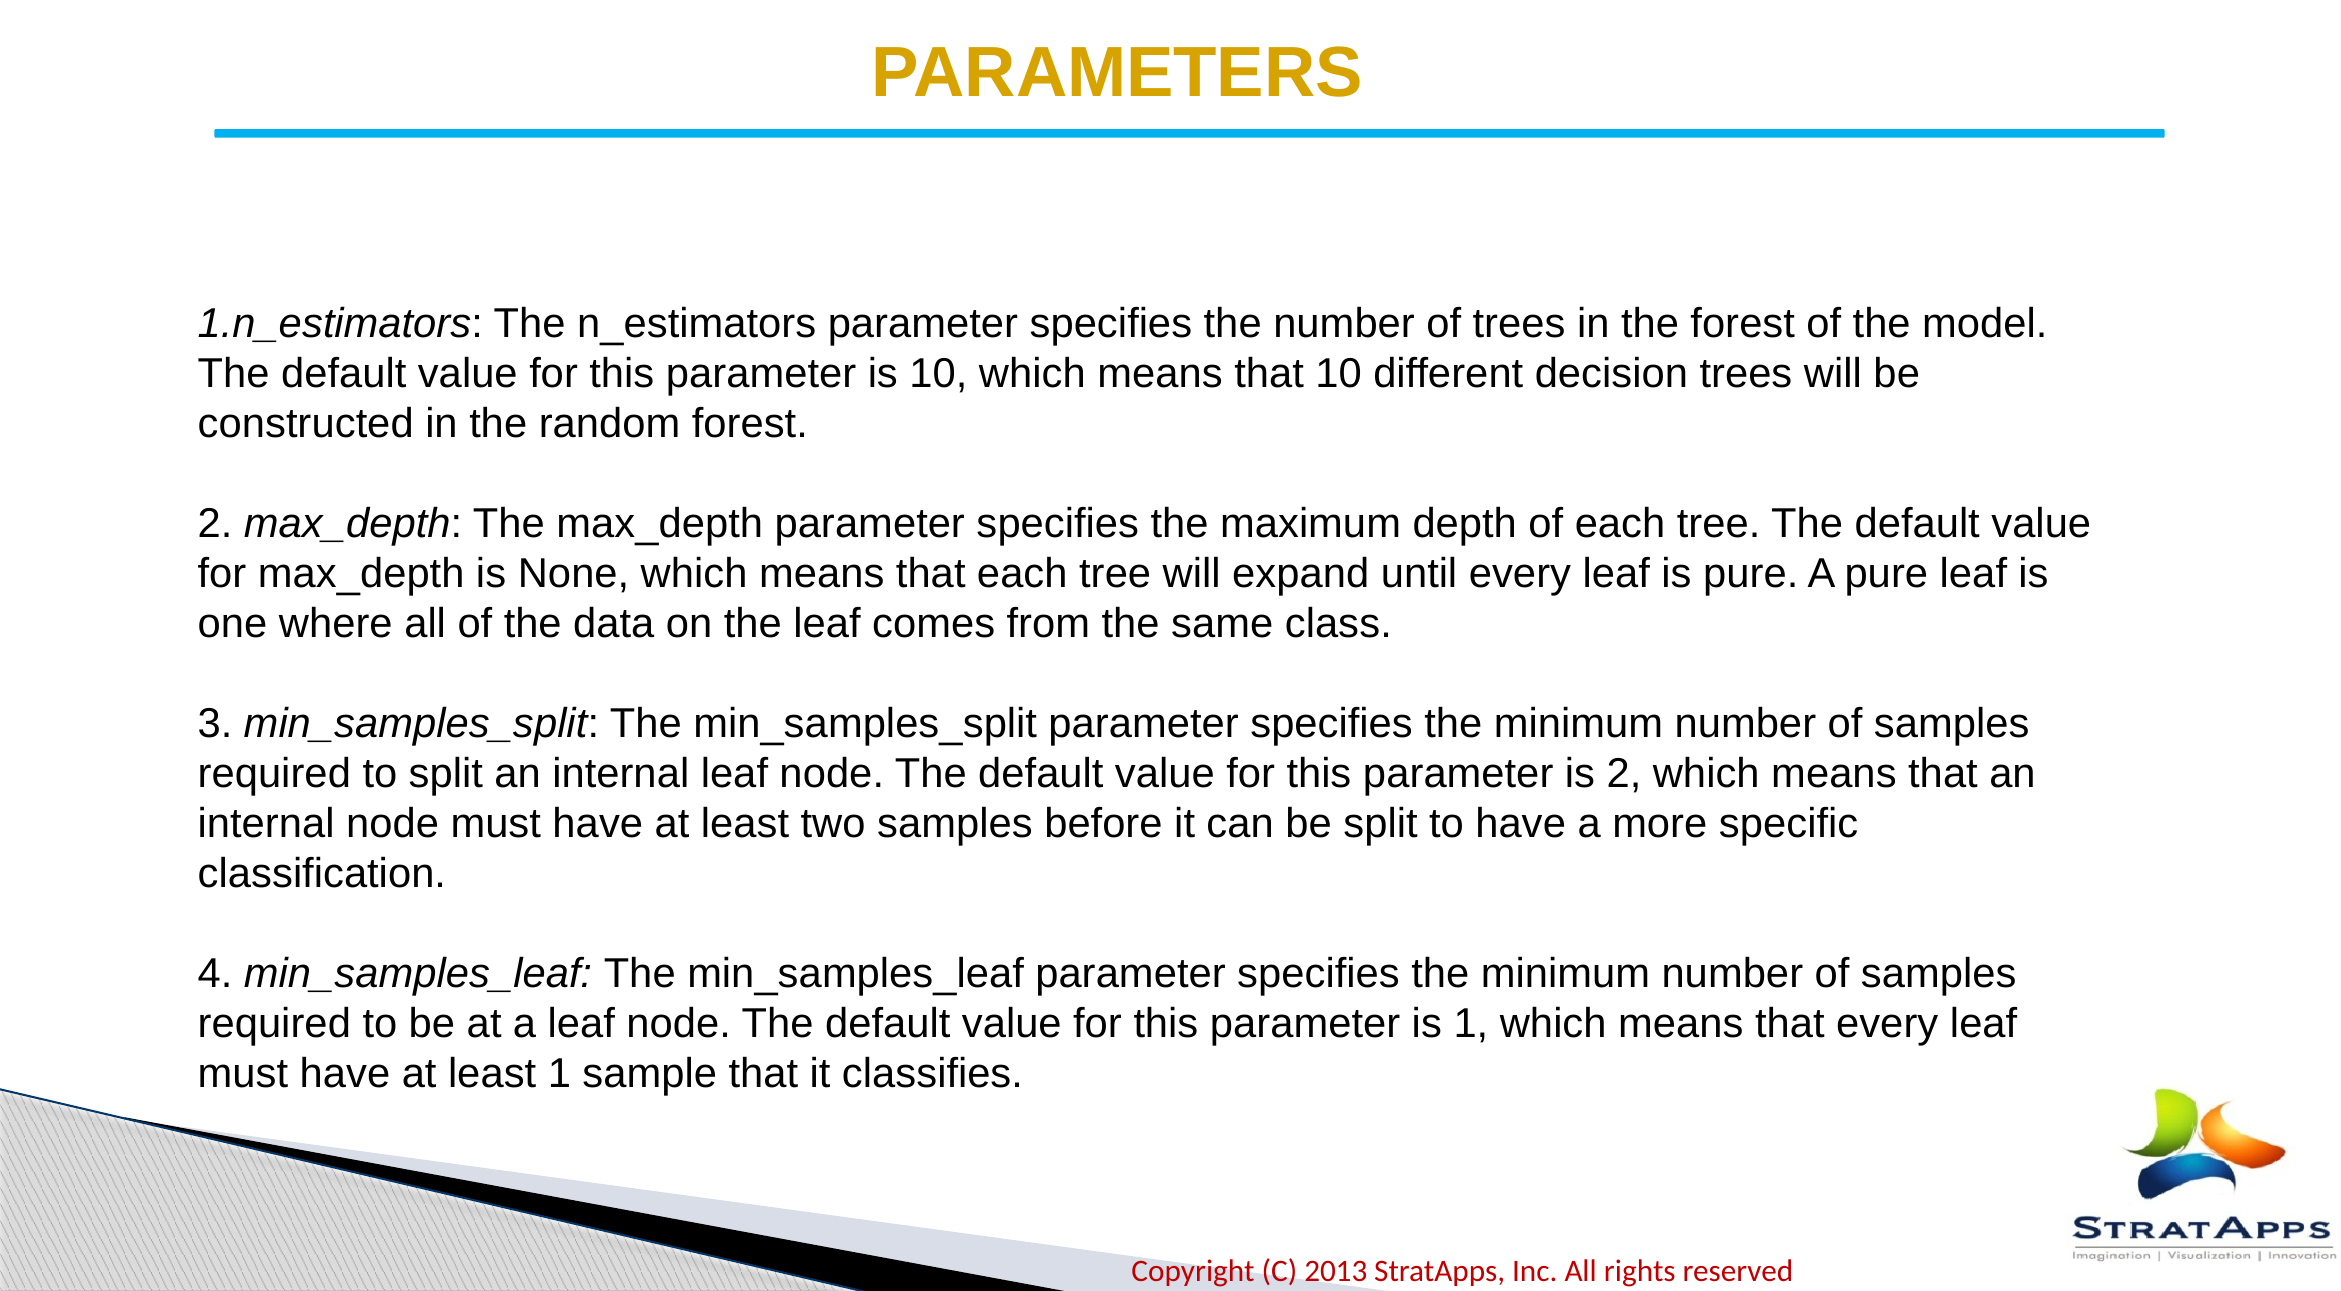

PARAMETERS
n_estimators: The n_estimators parameter specifies the number of trees in the forest of the model. The default value for this parameter is 10, which means that 10 different decision trees will be constructed in the random forest.

2. max_depth: The max_depth parameter specifies the maximum depth of each tree. The default value for max_depth is None, which means that each tree will expand until every leaf is pure. A pure leaf is one where all of the data on the leaf comes from the same class.

3. min_samples_split: The min_samples_split parameter specifies the minimum number of samples required to split an internal leaf node. The default value for this parameter is 2, which means that an internal node must have at least two samples before it can be split to have a more specific classification.

4. min_samples_leaf: The min_samples_leaf parameter specifies the minimum number of samples required to be at a leaf node. The default value for this parameter is 1, which means that every leaf must have at least 1 sample that it classifies.